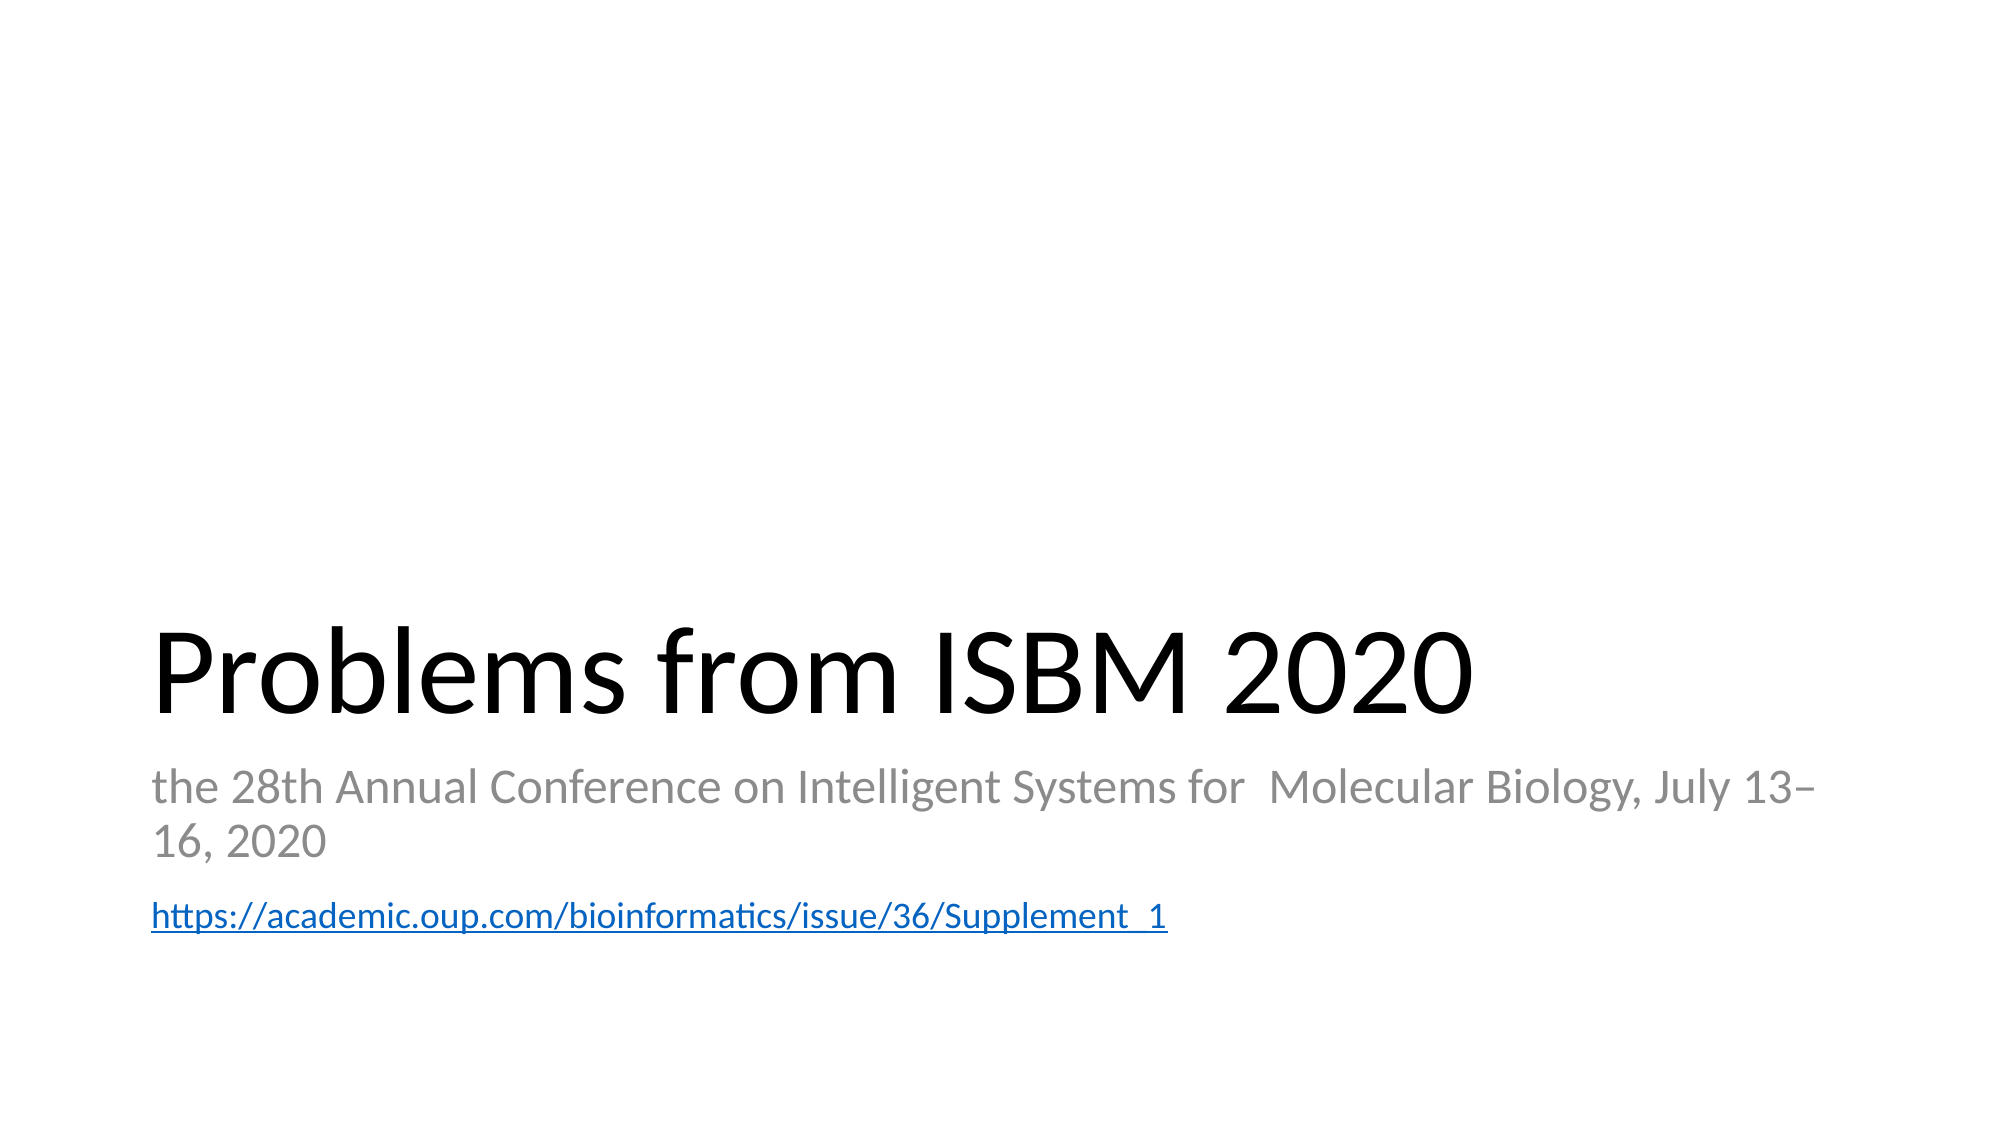

# Problems from ISBM 2020
the 28th Annual Conference on Intelligent Systems for  Molecular Biology, July 13–16, 2020
https://academic.oup.com/bioinformatics/issue/36/Supplement_1